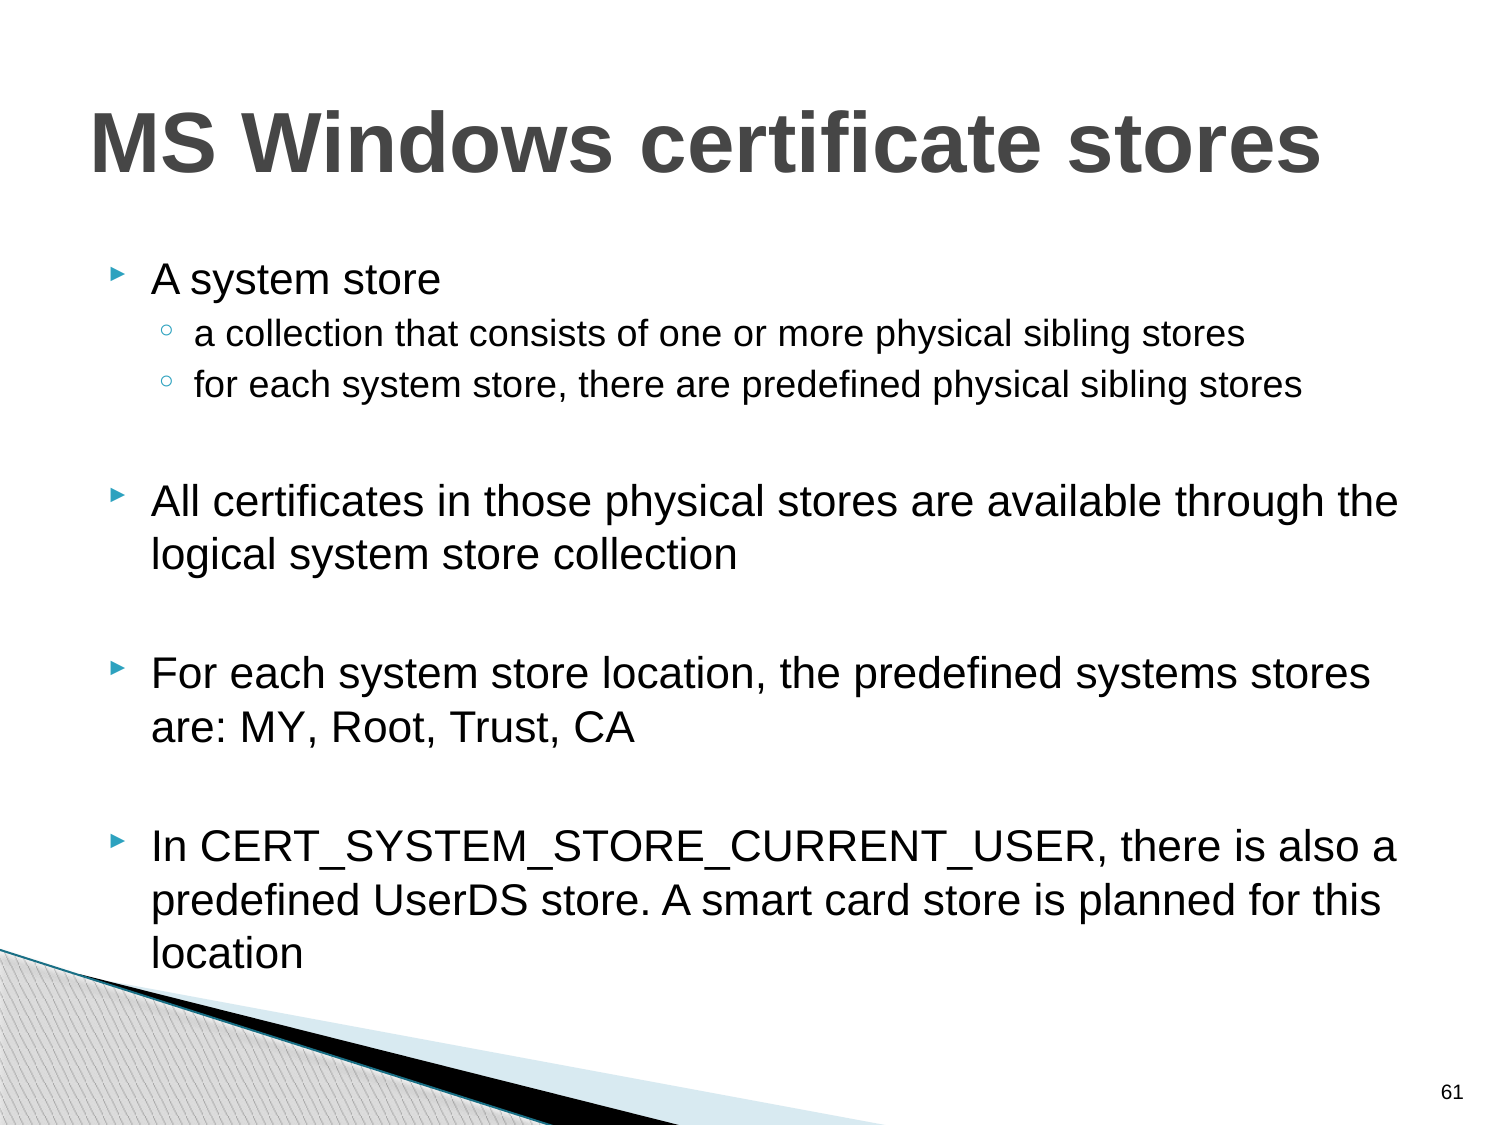

# MS Windows certificate stores
A system store
a collection that consists of one or more physical sibling stores
for each system store, there are predefined physical sibling stores

All certificates in those physical stores are available through the logical system store collection

For each system store location, the predefined systems stores are: MY, Root, Trust, CA

In CERT_SYSTEM_STORE_CURRENT_USER, there is also a predefined UserDS store. A smart card store is planned for this location
61